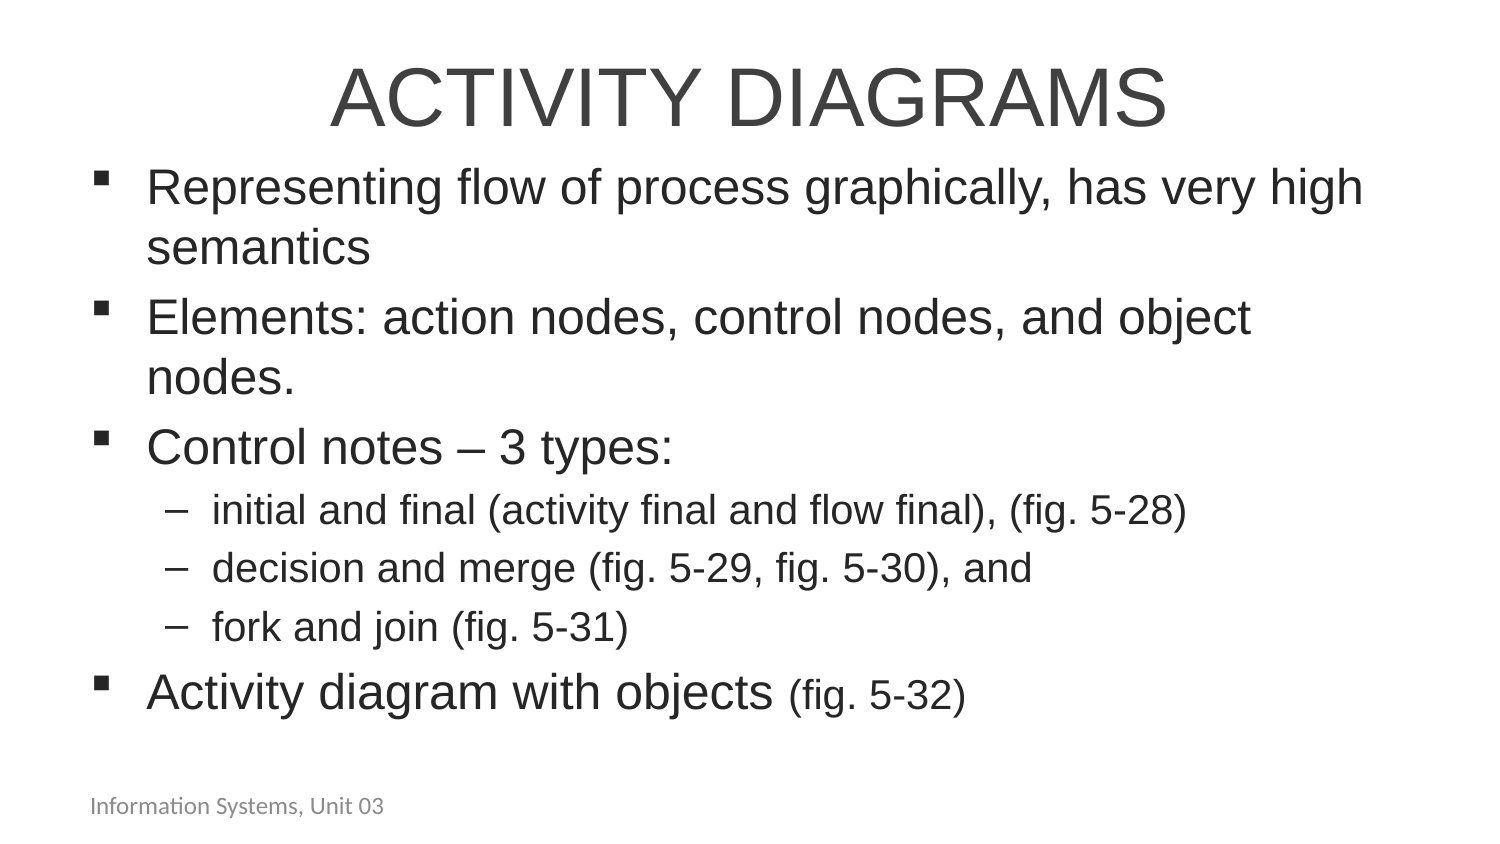

# Activity diagrams
Representing flow of process graphically, has very high semantics
Elements: action nodes, control nodes, and object nodes.
Control notes – 3 types:
initial and final (activity final and flow final), (fig. 5-28)
decision and merge (fig. 5-29, fig. 5-30), and
fork and join (fig. 5-31)
Activity diagram with objects (fig. 5-32)
Information Systems, Unit 03
63